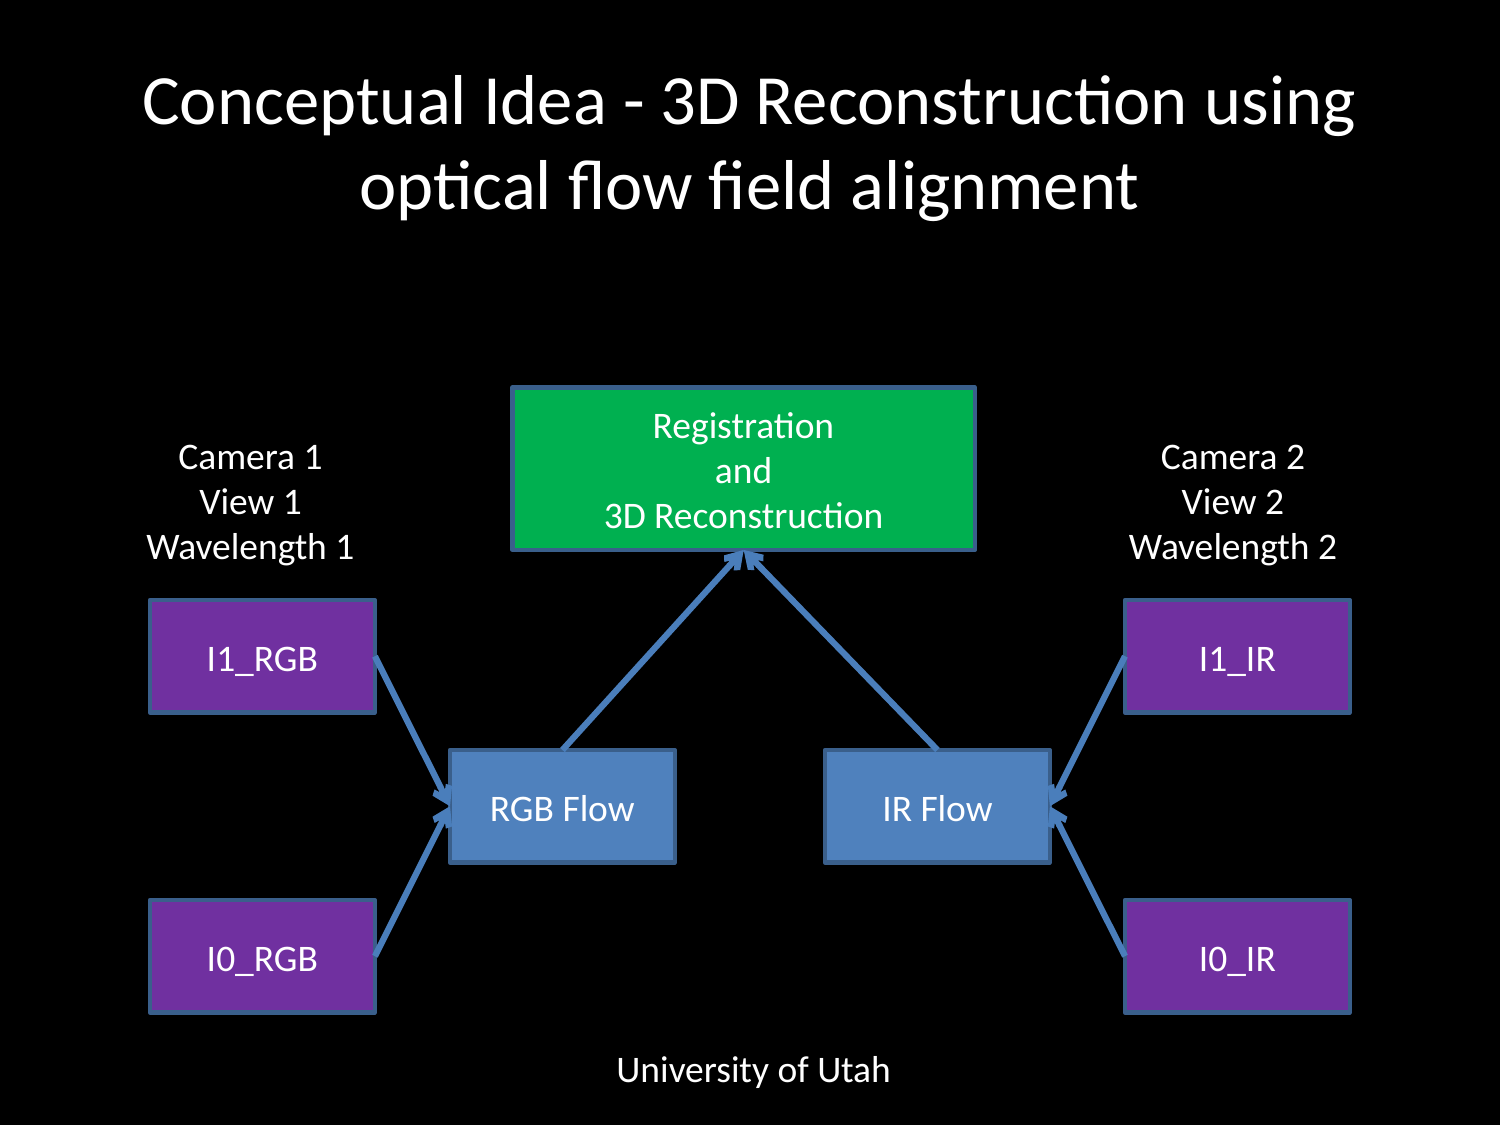

# Conceptual Idea - 3D Reconstruction using optical flow field alignment
Registration
and
3D Reconstruction
Camera 1
View 1
Wavelength 1
Camera 2
View 2
Wavelength 2
I1_RGB
I1_IR
RGB Flow
IR Flow
I0_RGB
I0_IR
University of Utah